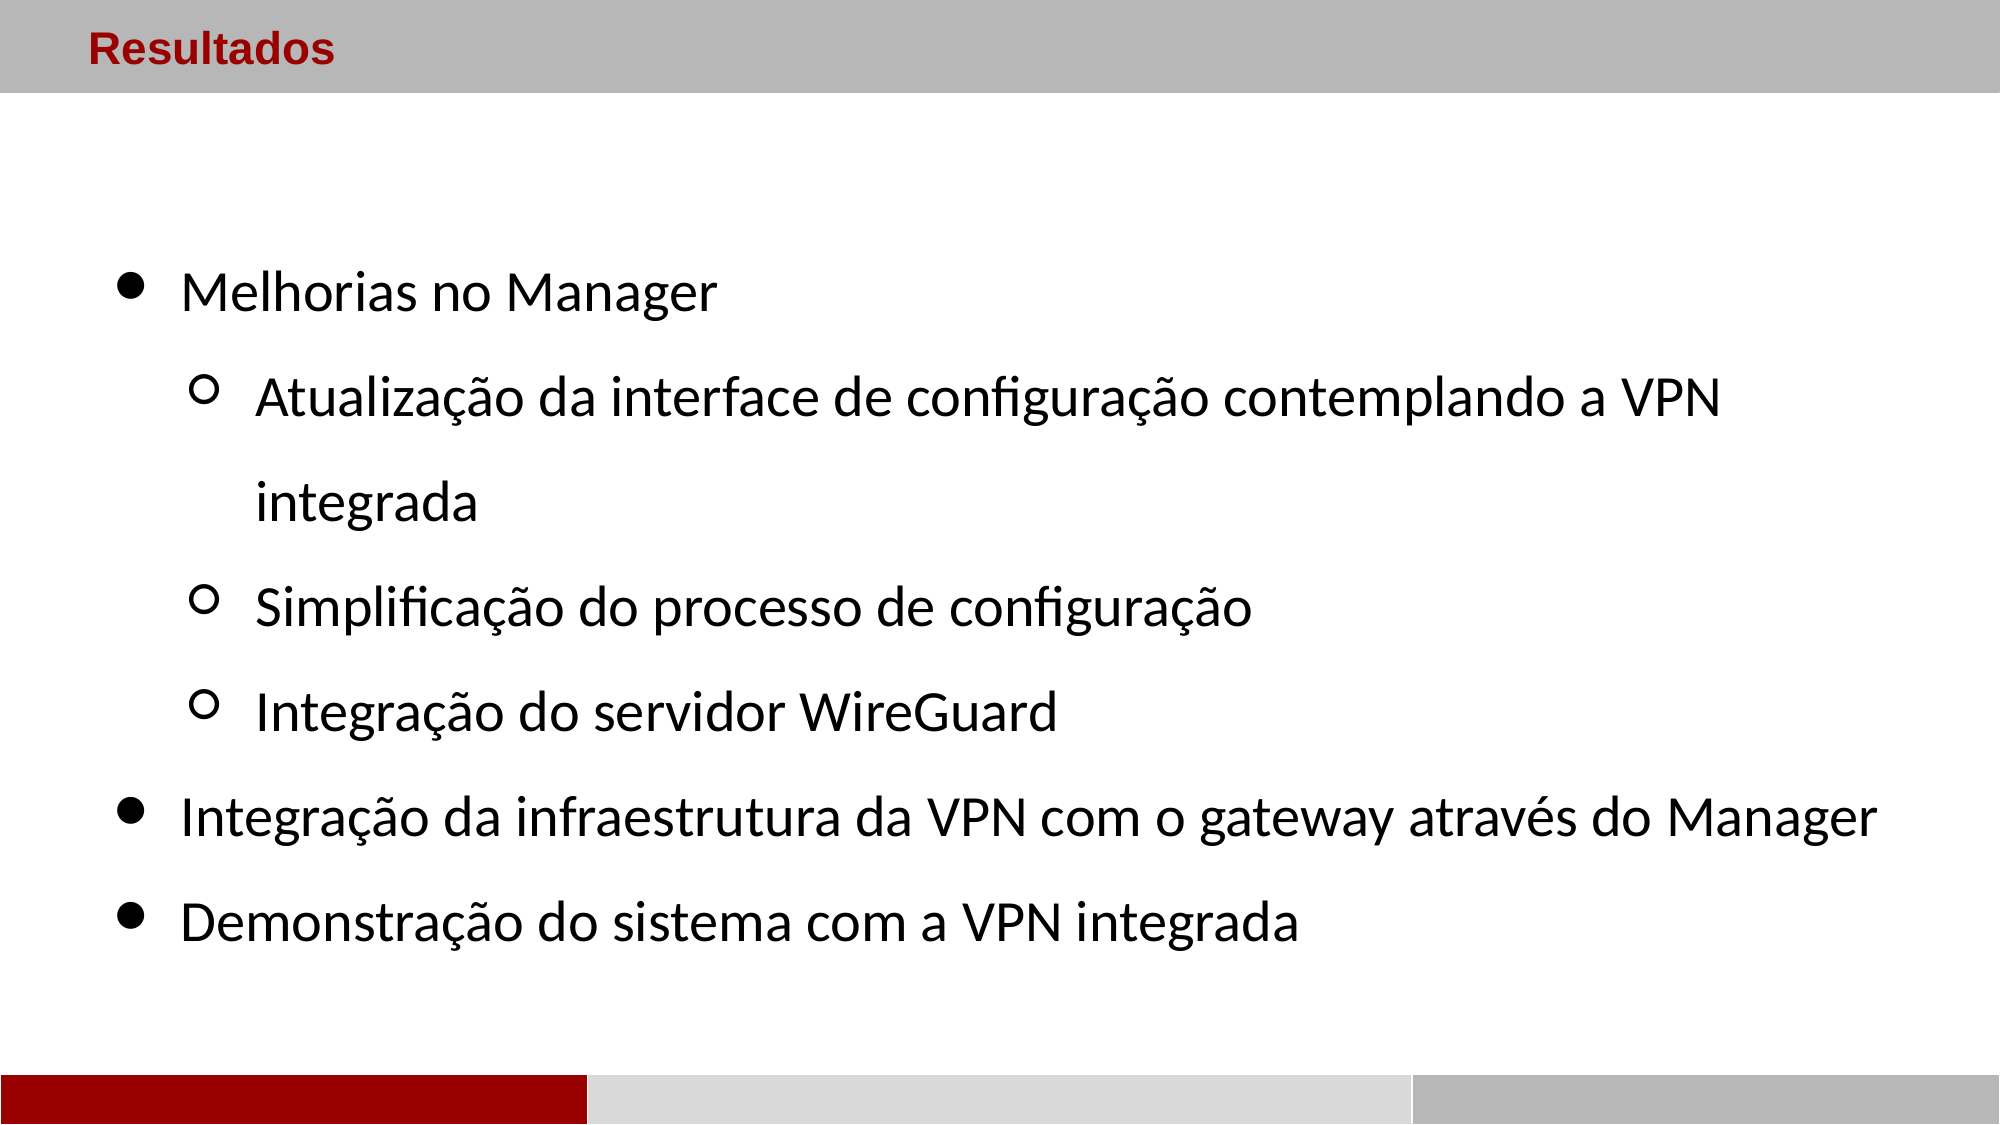

Resultados
Melhorias no Manager
Atualização da interface de configuração contemplando a VPN integrada
Simplificação do processo de configuração
Integração do servidor WireGuard
Integração da infraestrutura da VPN com o gateway através do Manager
Demonstração do sistema com a VPN integrada